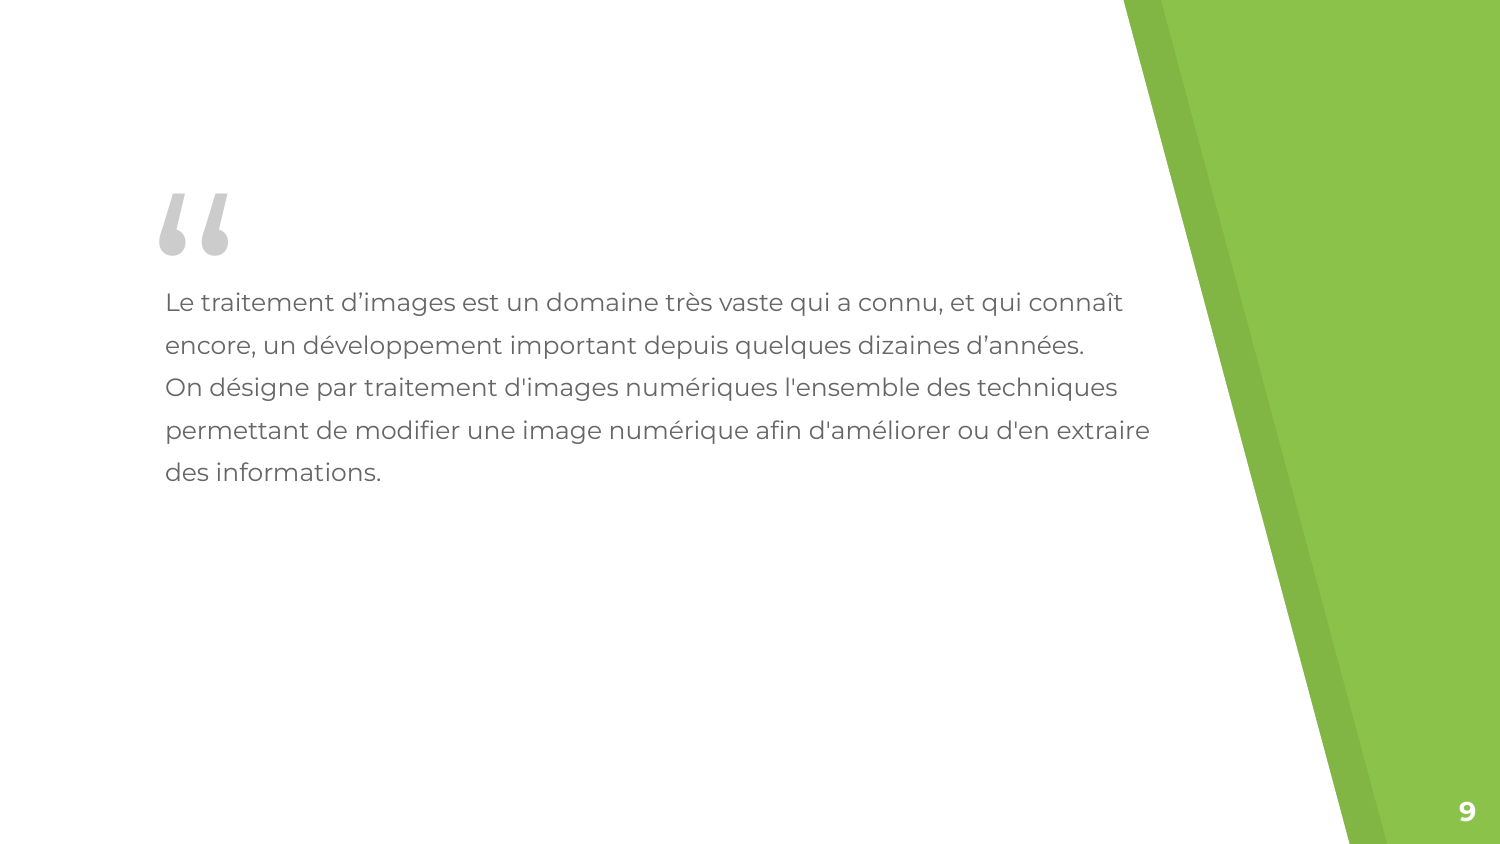

Le traitement d’images est un domaine très vaste qui a connu, et qui connaît
encore, un développement important depuis quelques dizaines d’années.
On désigne par traitement d'images numériques l'ensemble des techniques
permettant de modifier une image numérique afin d'améliorer ou d'en extraire
des informations.
9